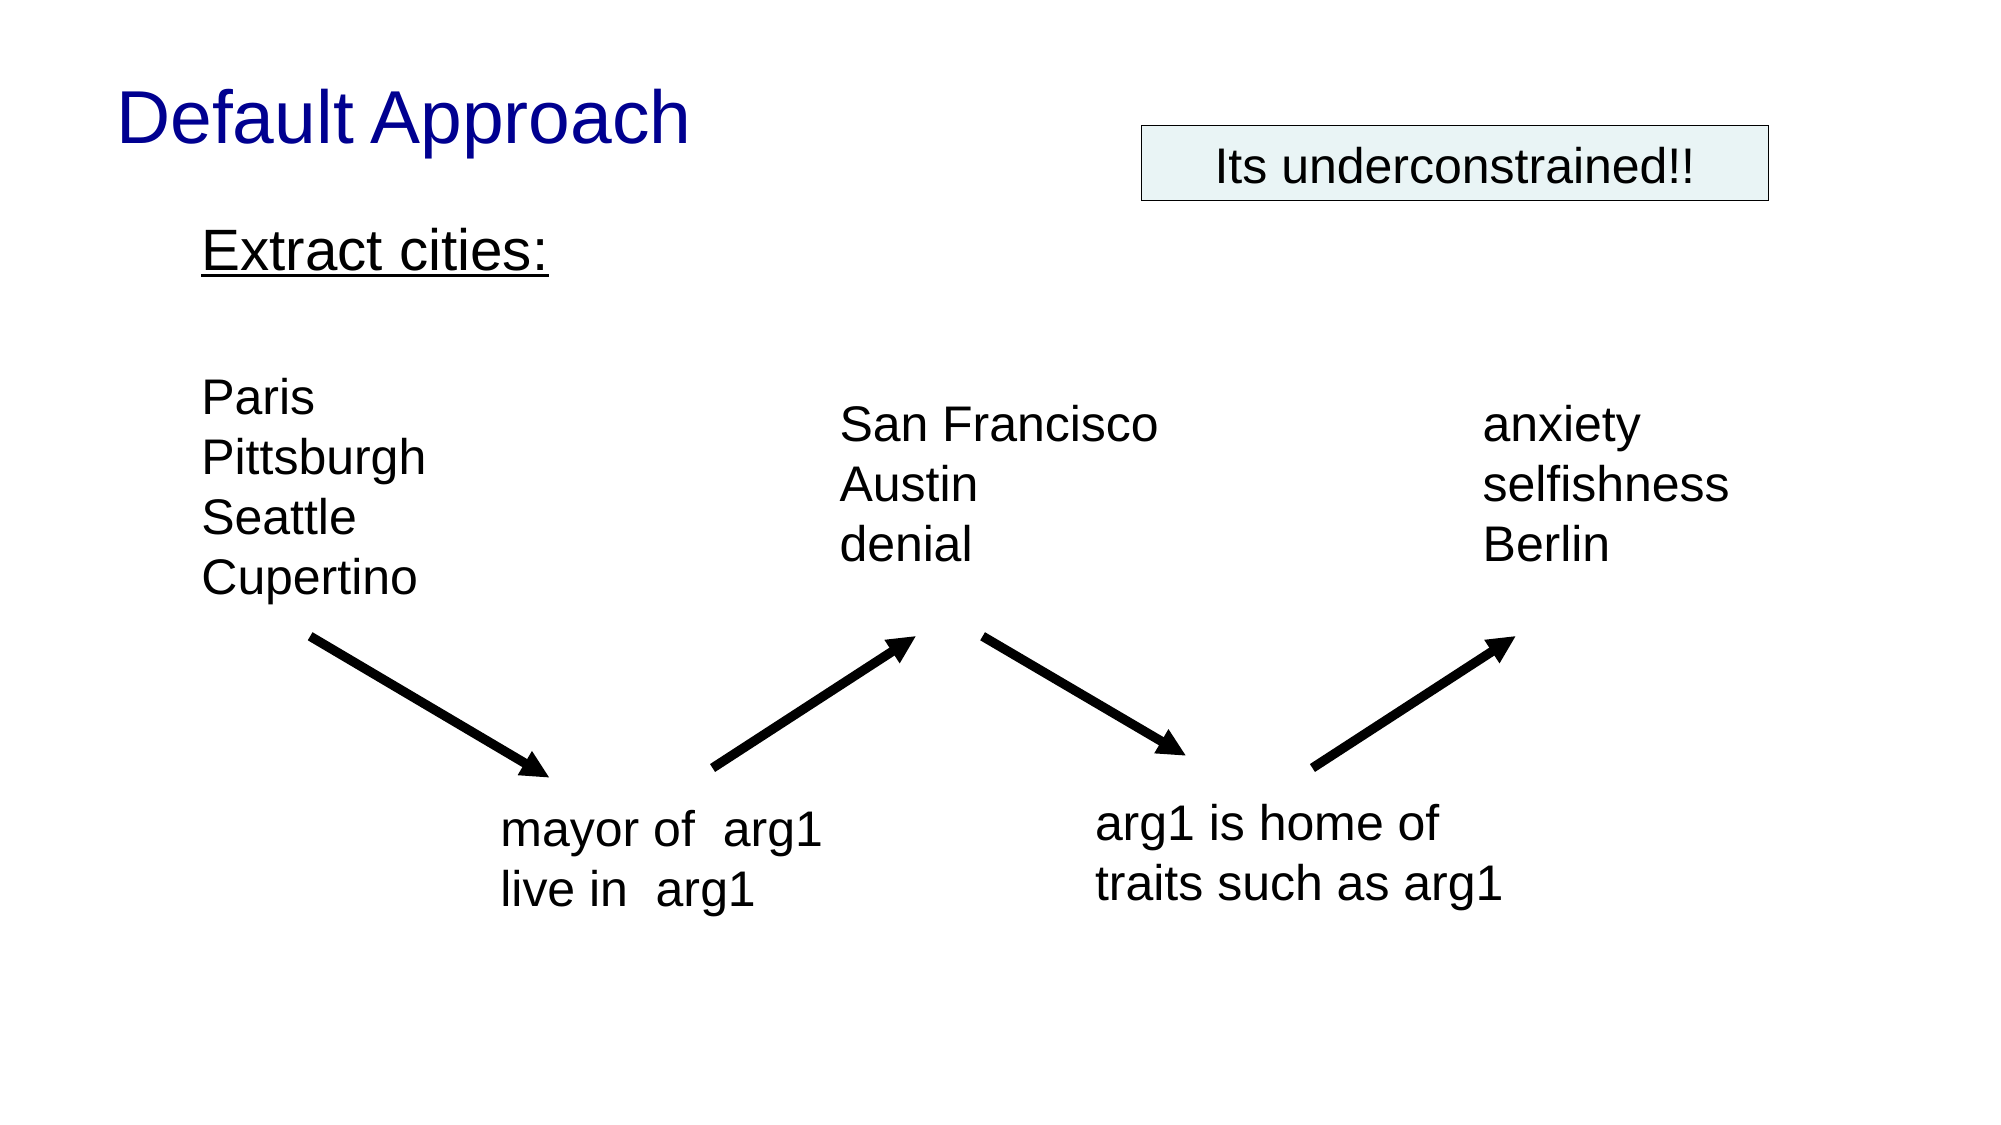

# Default Approach
Its underconstrained!!
Extract cities:
Paris
Pittsburgh
Seattle
Cupertino
San Francisco
Austin
denial
anxiety
selfishness
Berlin

arg1 is home of
traits such as arg1
mayor of  arg1
live in  arg1